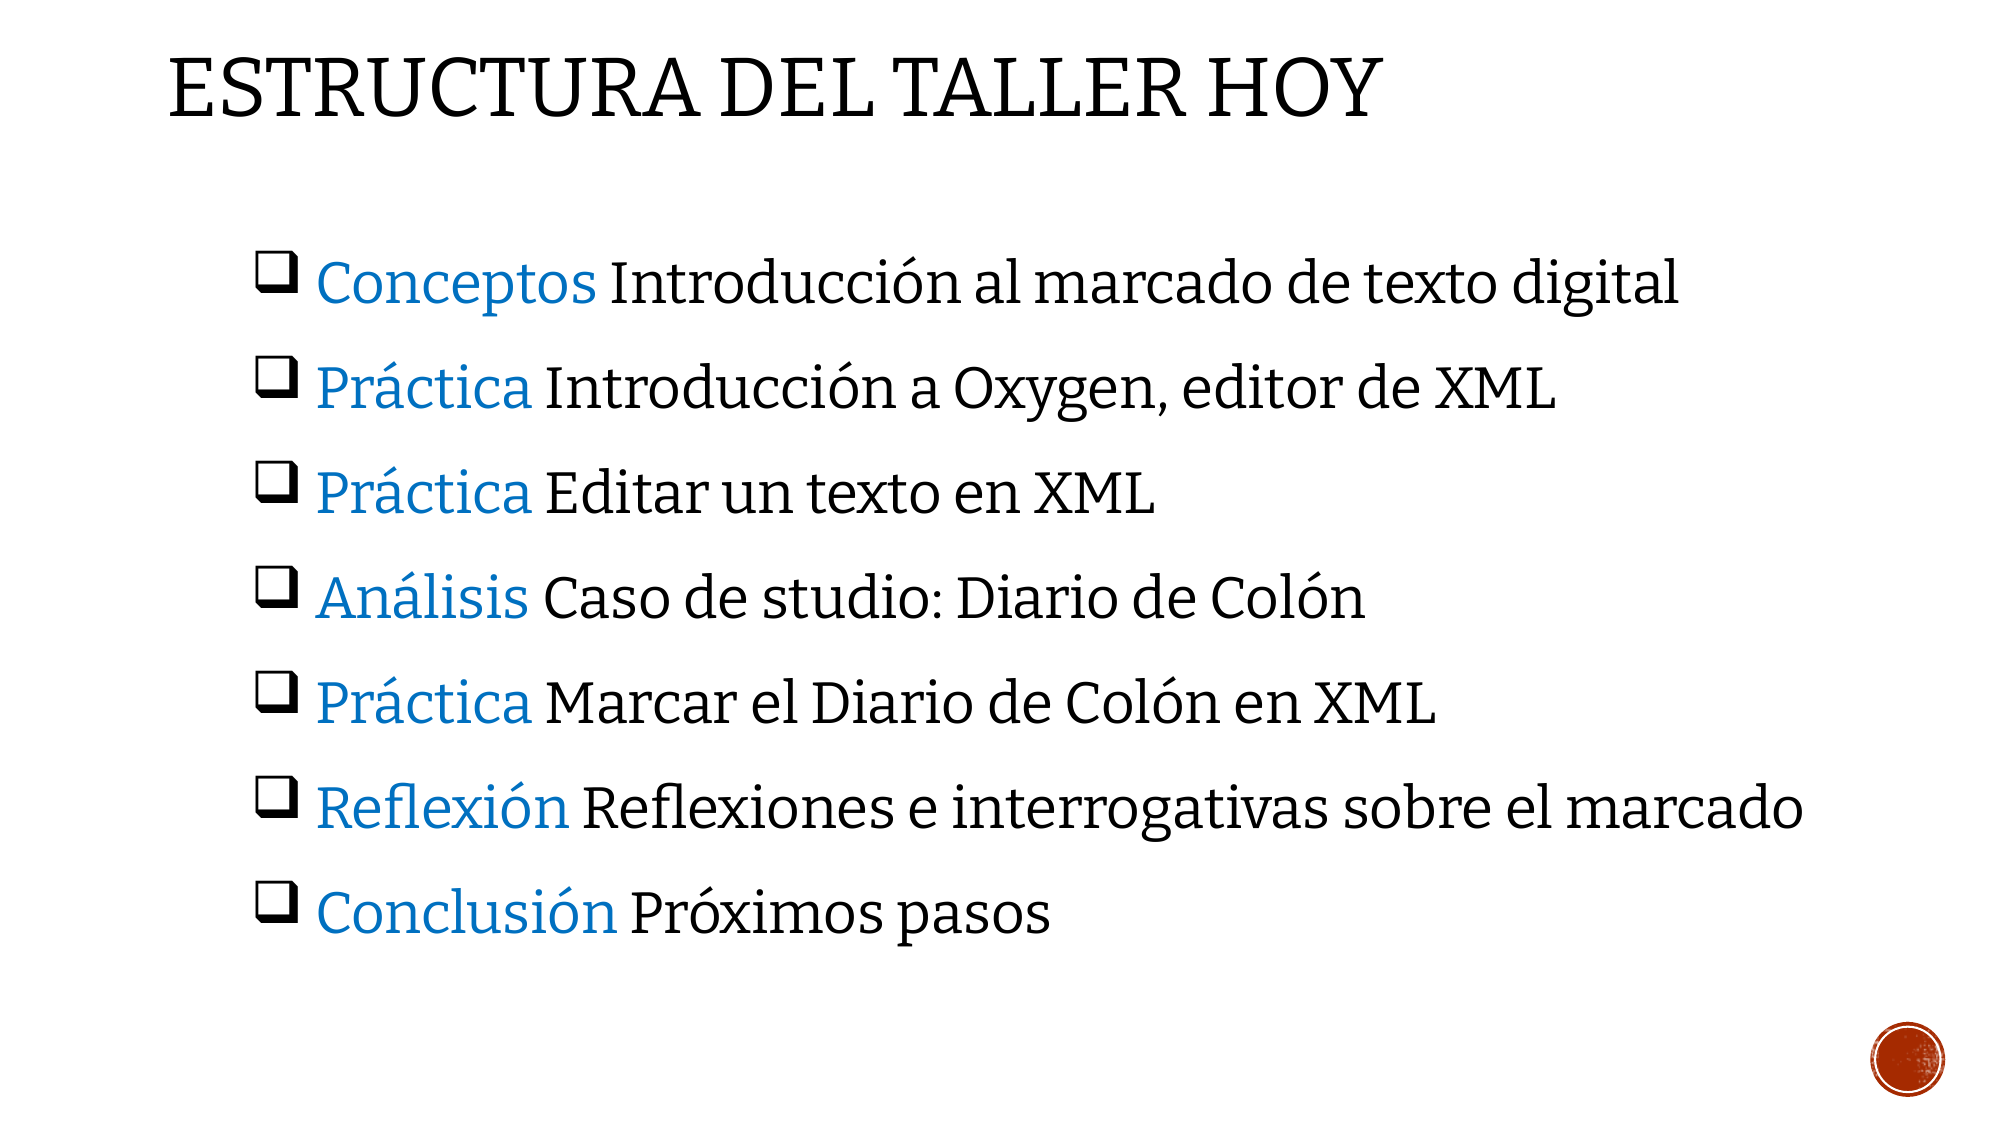

# Estructura del taller hoy
 Conceptos Introducción al marcado de texto digital
 Práctica Introducción a Oxygen, editor de XML
 Práctica Editar un texto en XML
 Análisis Caso de studio: Diario de Colón
 Práctica Marcar el Diario de Colón en XML
 Reflexión Reflexiones e interrogativas sobre el marcado
 Conclusión Próximos pasos